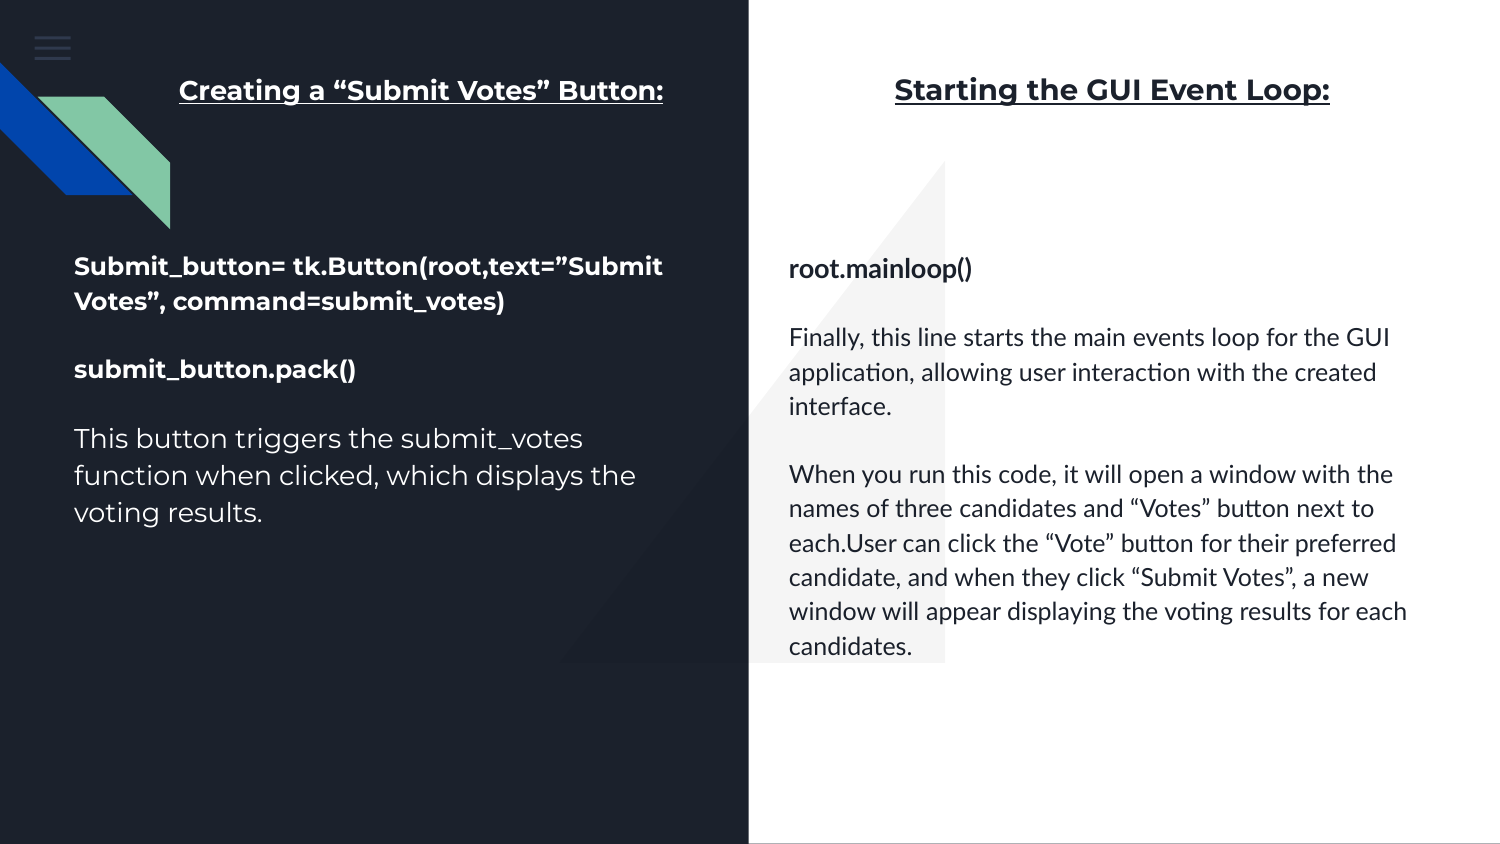

Creating a “Submit Votes” Button:                            Starting the GUI Event Loop:

# Submit_button= tk.Button(root,text=”Submit Votes”, command=submit_votes)
submit_button.pack()
This button triggers the submit_votes function when clicked, which displays the voting results.
root.mainloop()
Finally, this line starts the main events loop for the GUI application, allowing user interaction with the created interface.
When you run this code, it will open a window with the names of three candidates and “Votes” button next to each.User can click the “Vote” button for their preferred candidate, and when they click “Submit Votes”, a new window will appear displaying the voting results for each candidates.